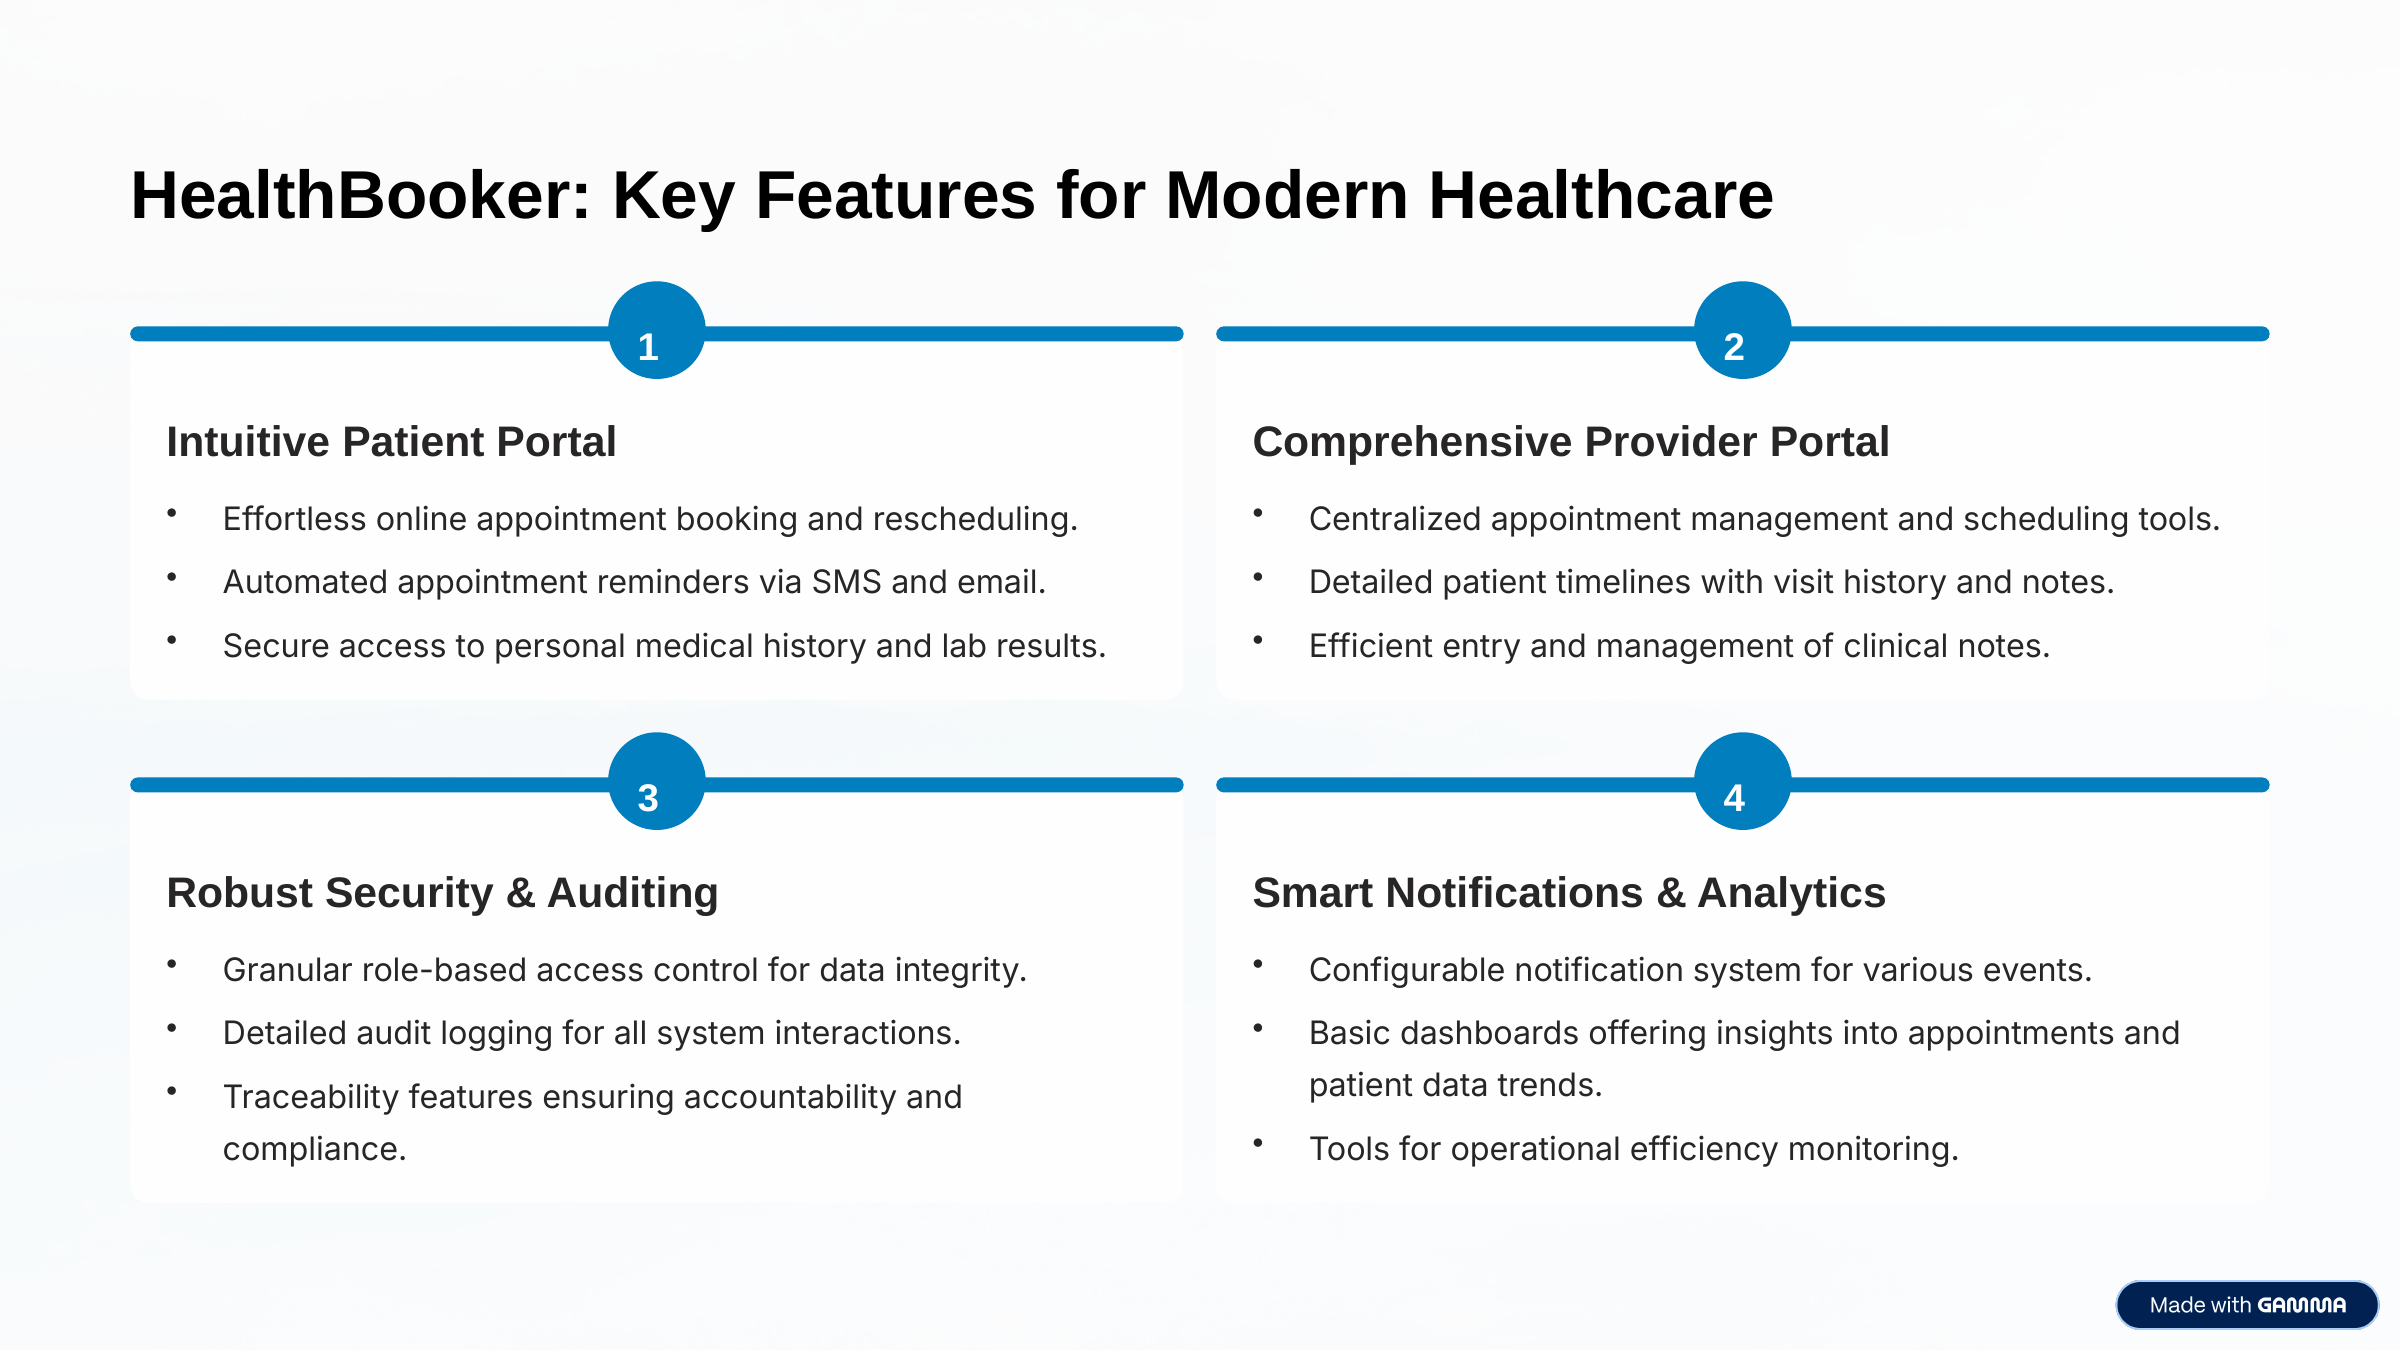

HealthBooker: Key Features for Modern Healthcare

1
2

Intuitive Patient Portal
Comprehensive Provider Portal
Effortless online appointment booking and rescheduling.
Centralized appointment management and scheduling tools.
Automated appointment reminders via SMS and email.
Detailed patient timelines with visit history and notes.
Secure access to personal medical history and lab results.
Efficient entry and management of clinical notes.

3
4

Robust Security & Auditing
Smart Notifications & Analytics
Granular role-based access control for data integrity.
Configurable notification system for various events.
Detailed audit logging for all system interactions.
Basic dashboards offering insights into appointments and patient data trends.
Traceability features ensuring accountability and compliance.
Tools for operational efficiency monitoring.